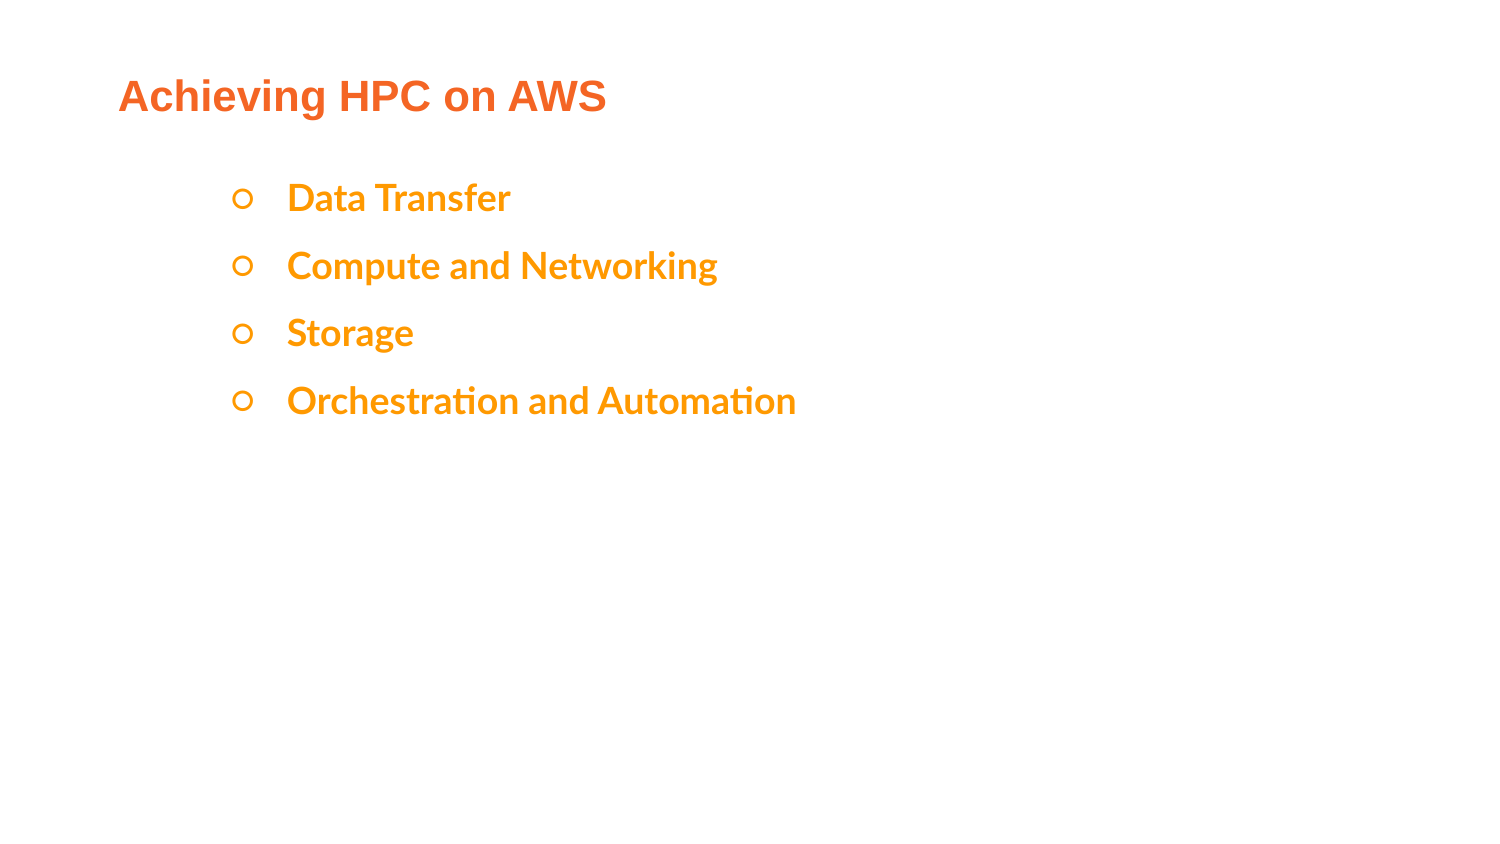

Achieving HPC on AWS
Data Transfer
Compute and Networking
Storage
Orchestration and Automation